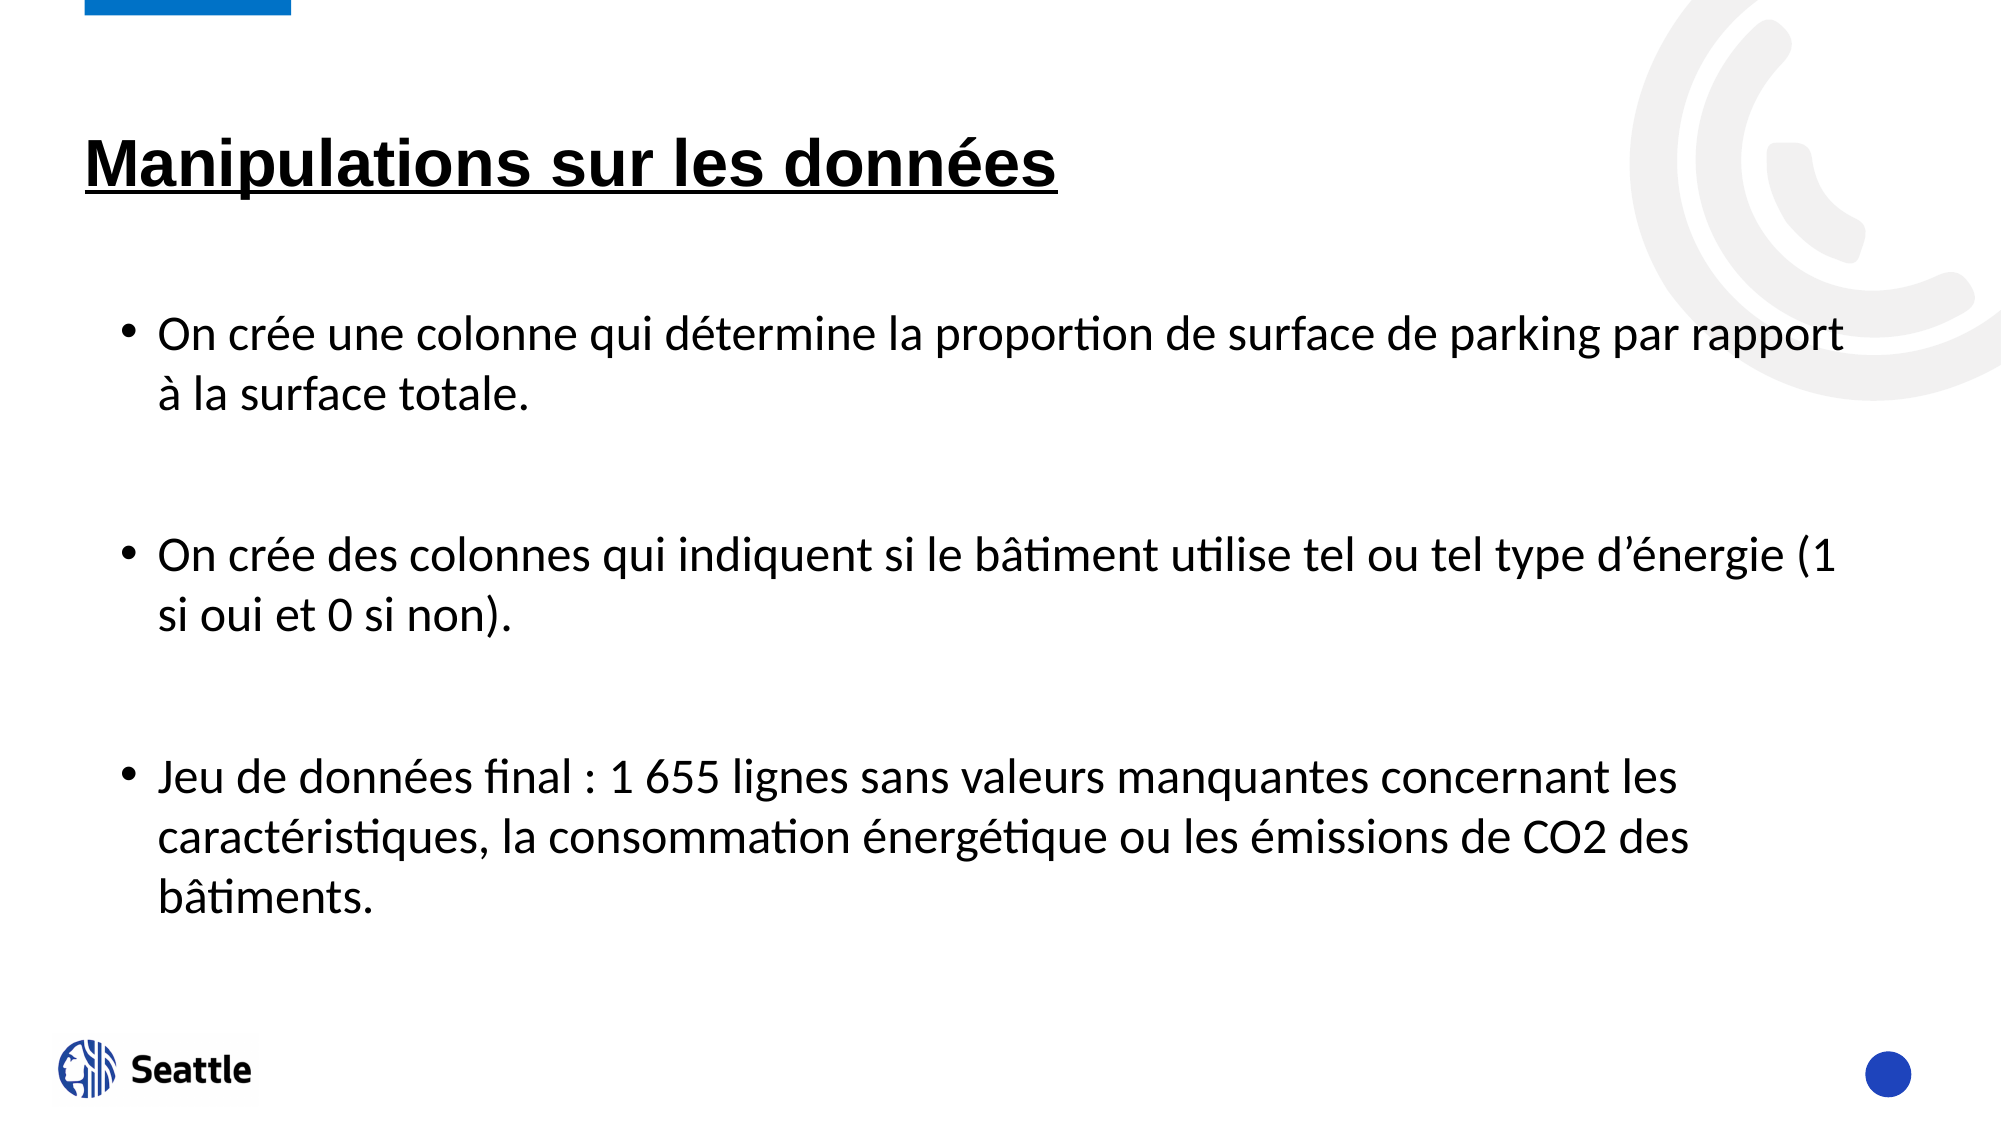

# Manipulations sur les données
On crée une colonne qui détermine la proportion de surface de parking par rapport à la surface totale.

On crée des colonnes qui indiquent si le bâtiment utilise tel ou tel type d’énergie (1 si oui et 0 si non).

Jeu de données final : 1 655 lignes sans valeurs manquantes concernant les caractéristiques, la consommation énergétique ou les émissions de CO2 des bâtiments.